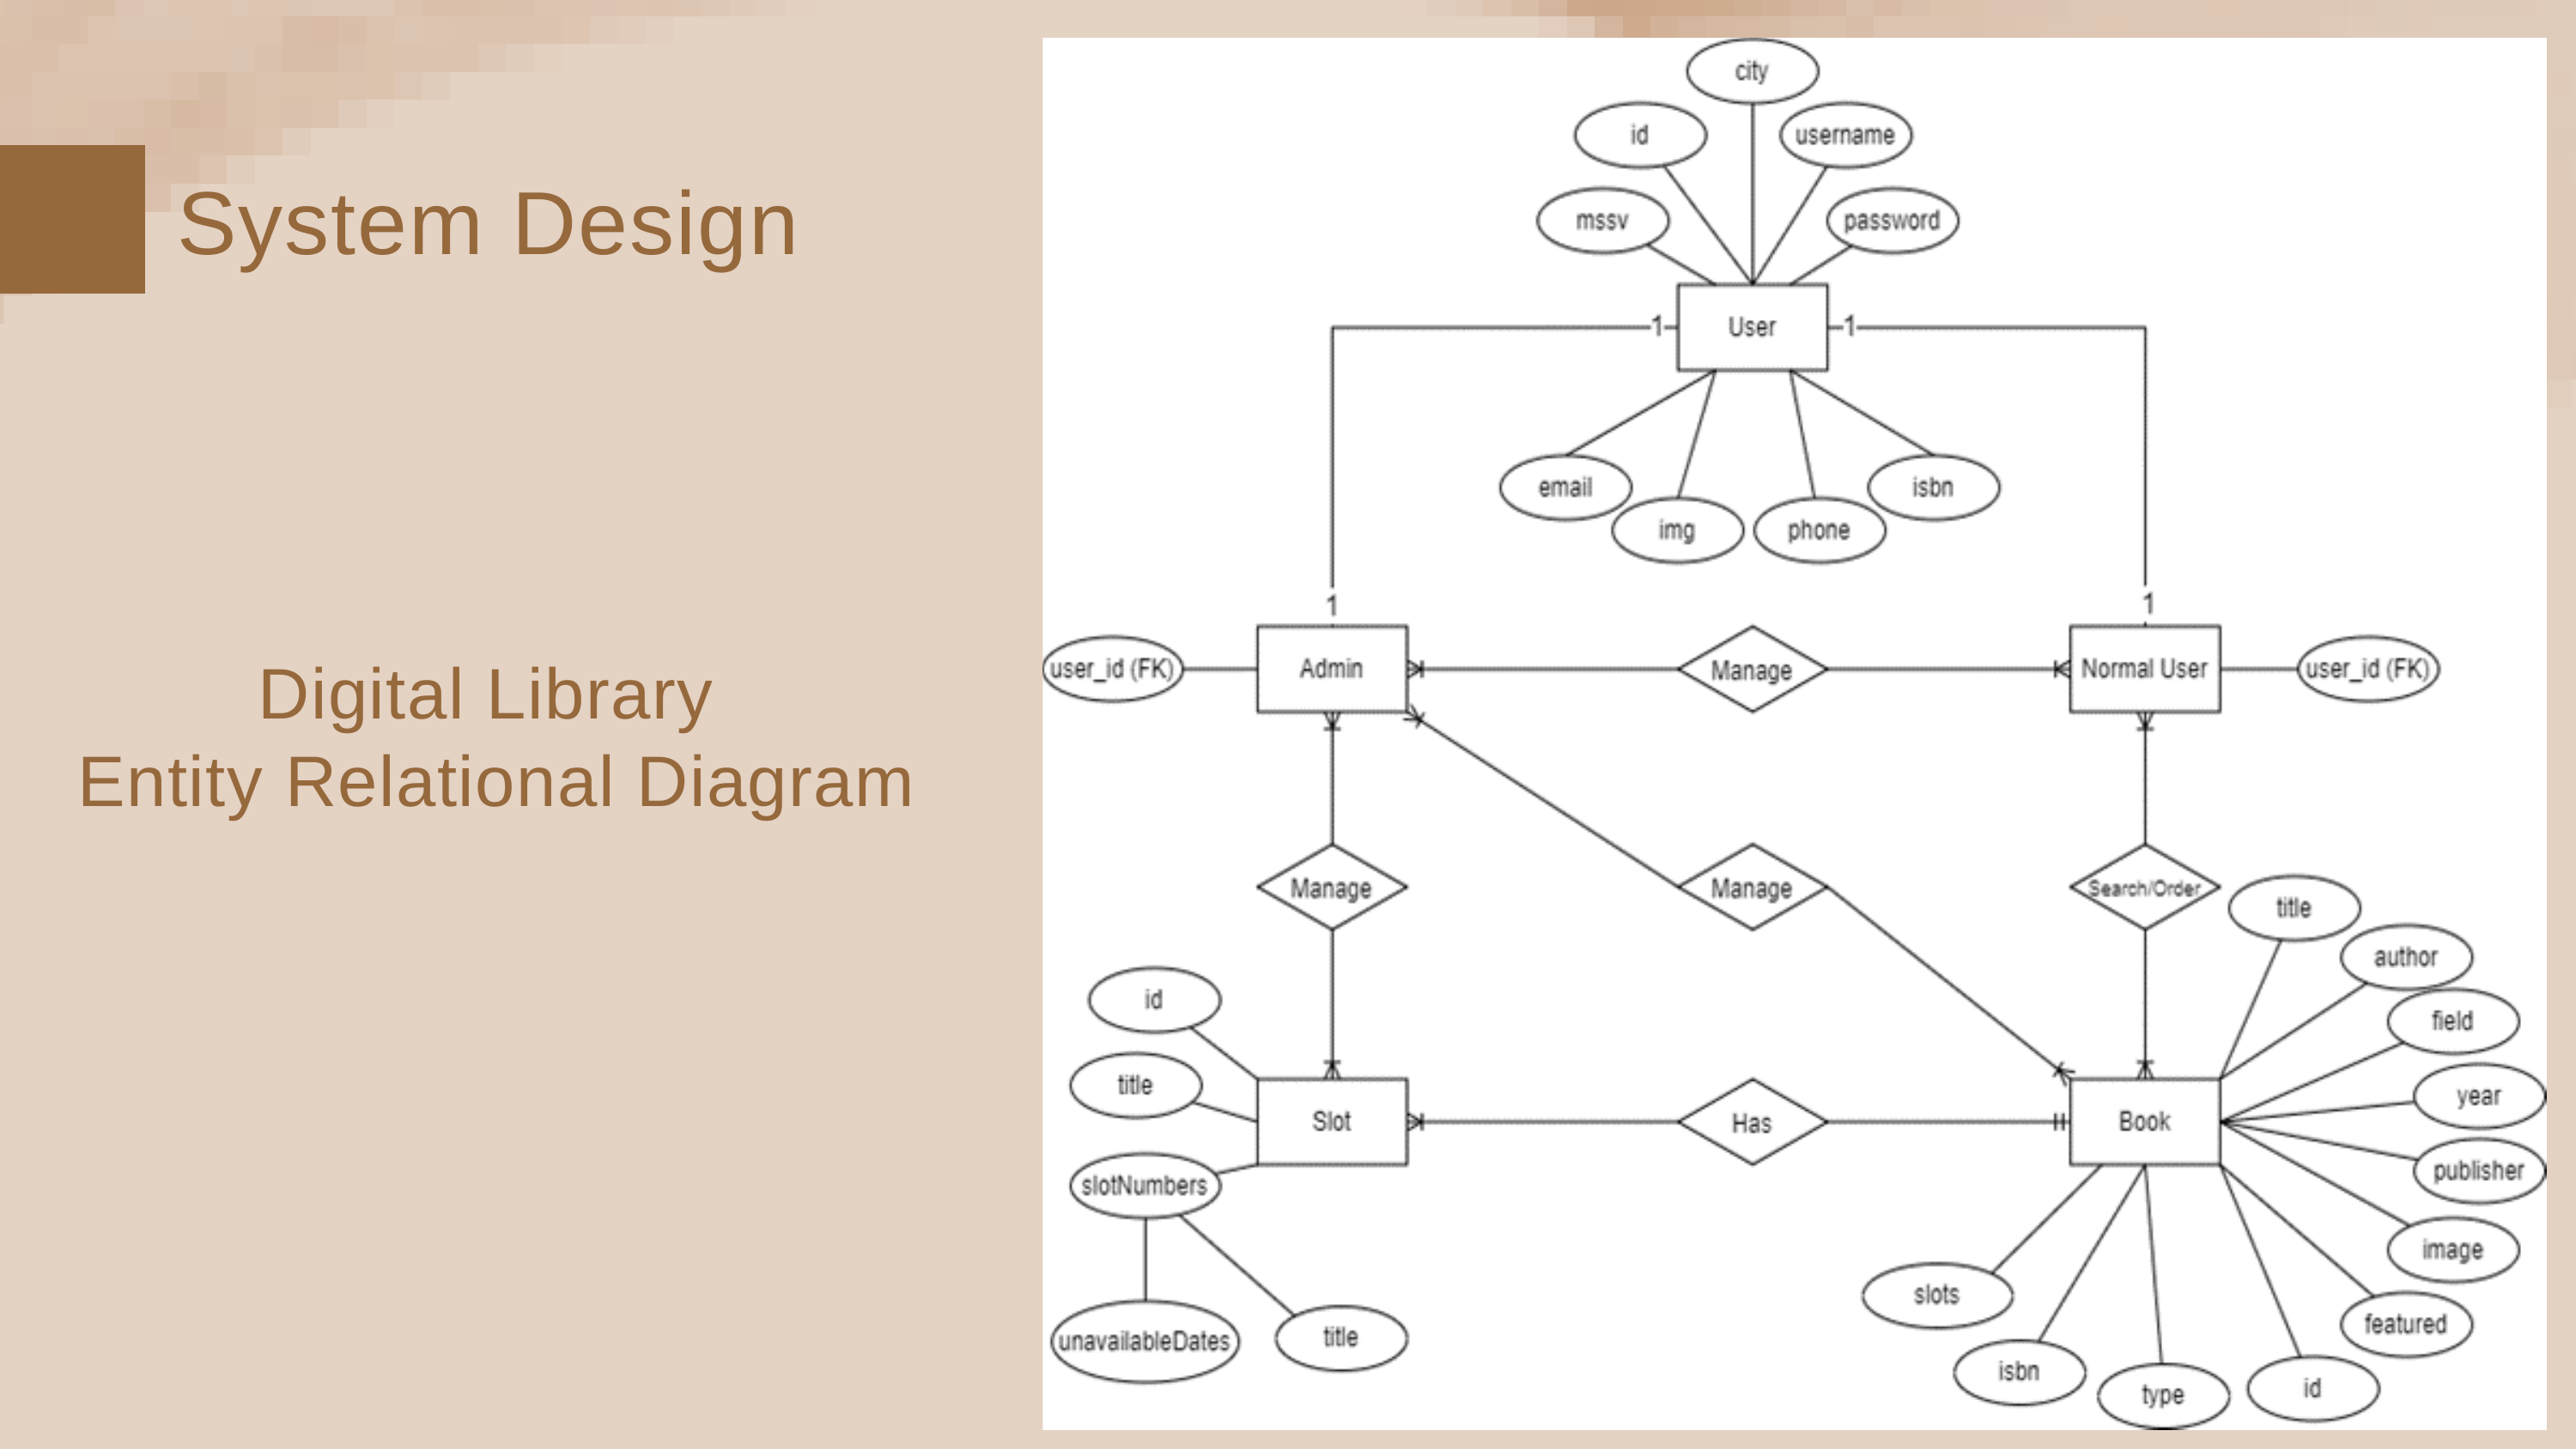

System Design
Digital Library
Entity Relational Diagram